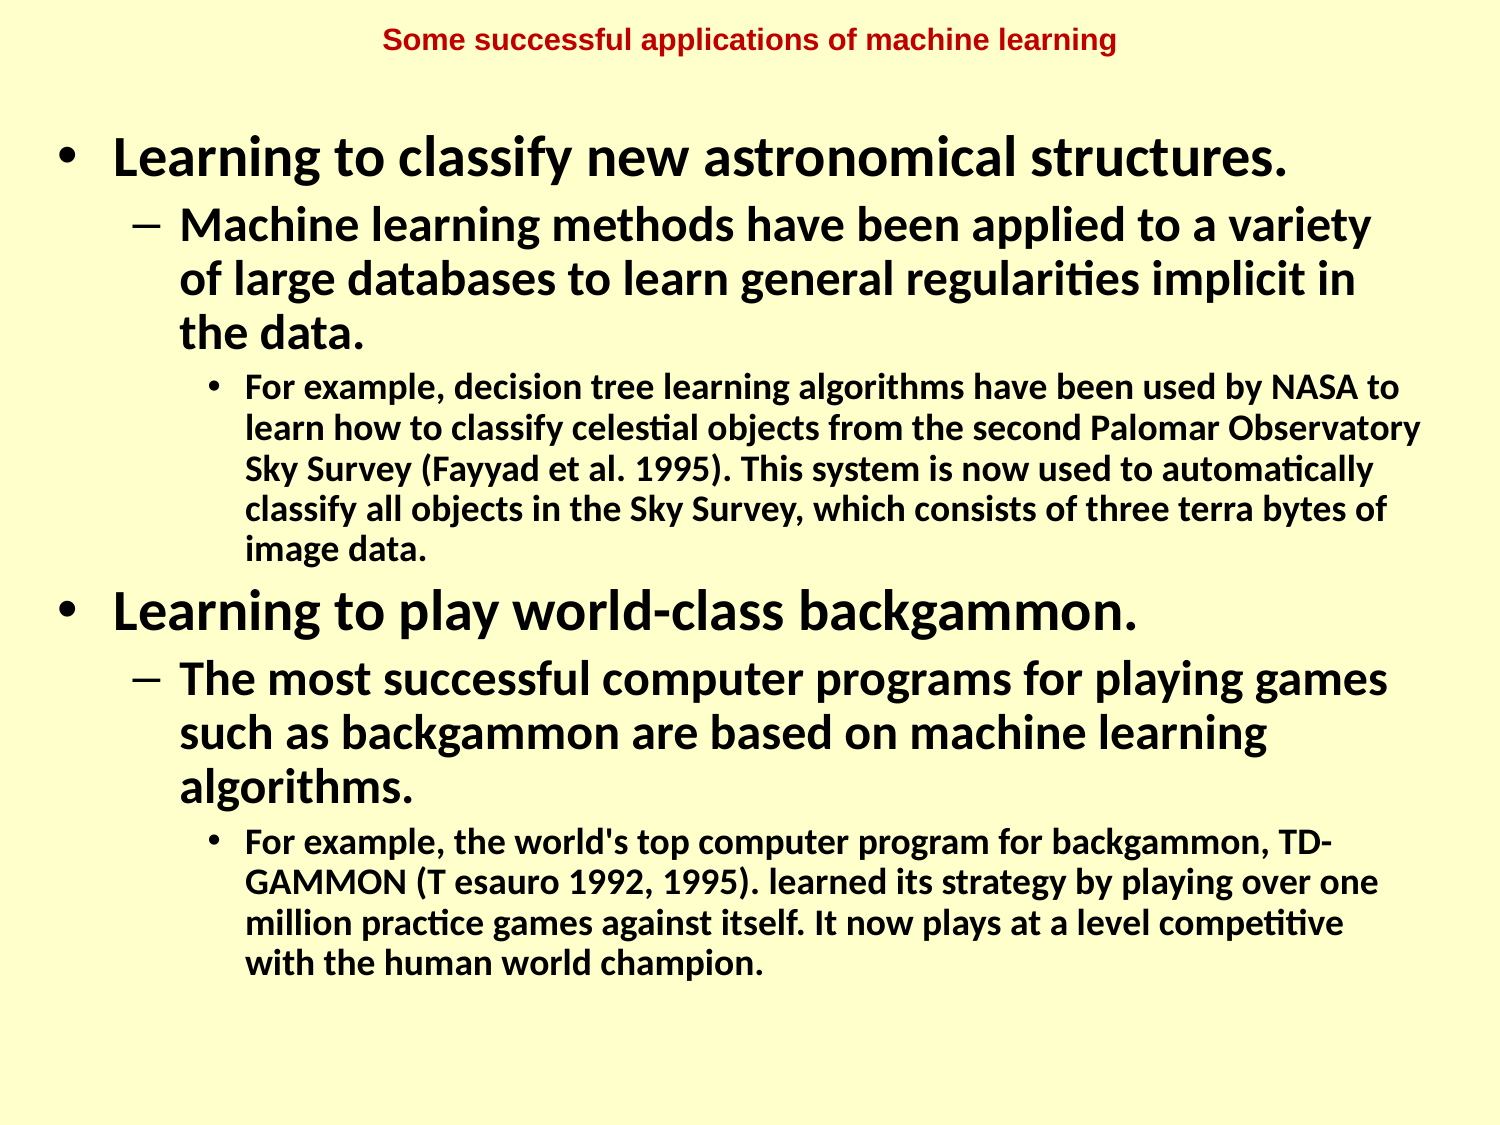

# Some successful applications of machine learning
Learning to classify new astronomical structures.
Machine learning methods have been applied to a variety of large databases to learn general regularities implicit in the data.
For example, decision tree learning algorithms have been used by NASA to learn how to classify celestial objects from the second Palomar Observatory Sky Survey (Fayyad et al. 1995). This system is now used to automatically classify all objects in the Sky Survey, which consists of three terra bytes of image data.
Learning to play world-class backgammon.
The most successful computer programs for playing games such as backgammon are based on machine learning algorithms.
For example, the world's top computer program for backgammon, TD-GAMMON (T esauro 1992, 1995). learned its strategy by playing over one million practice games against itself. It now plays at a level competitive with the human world champion.